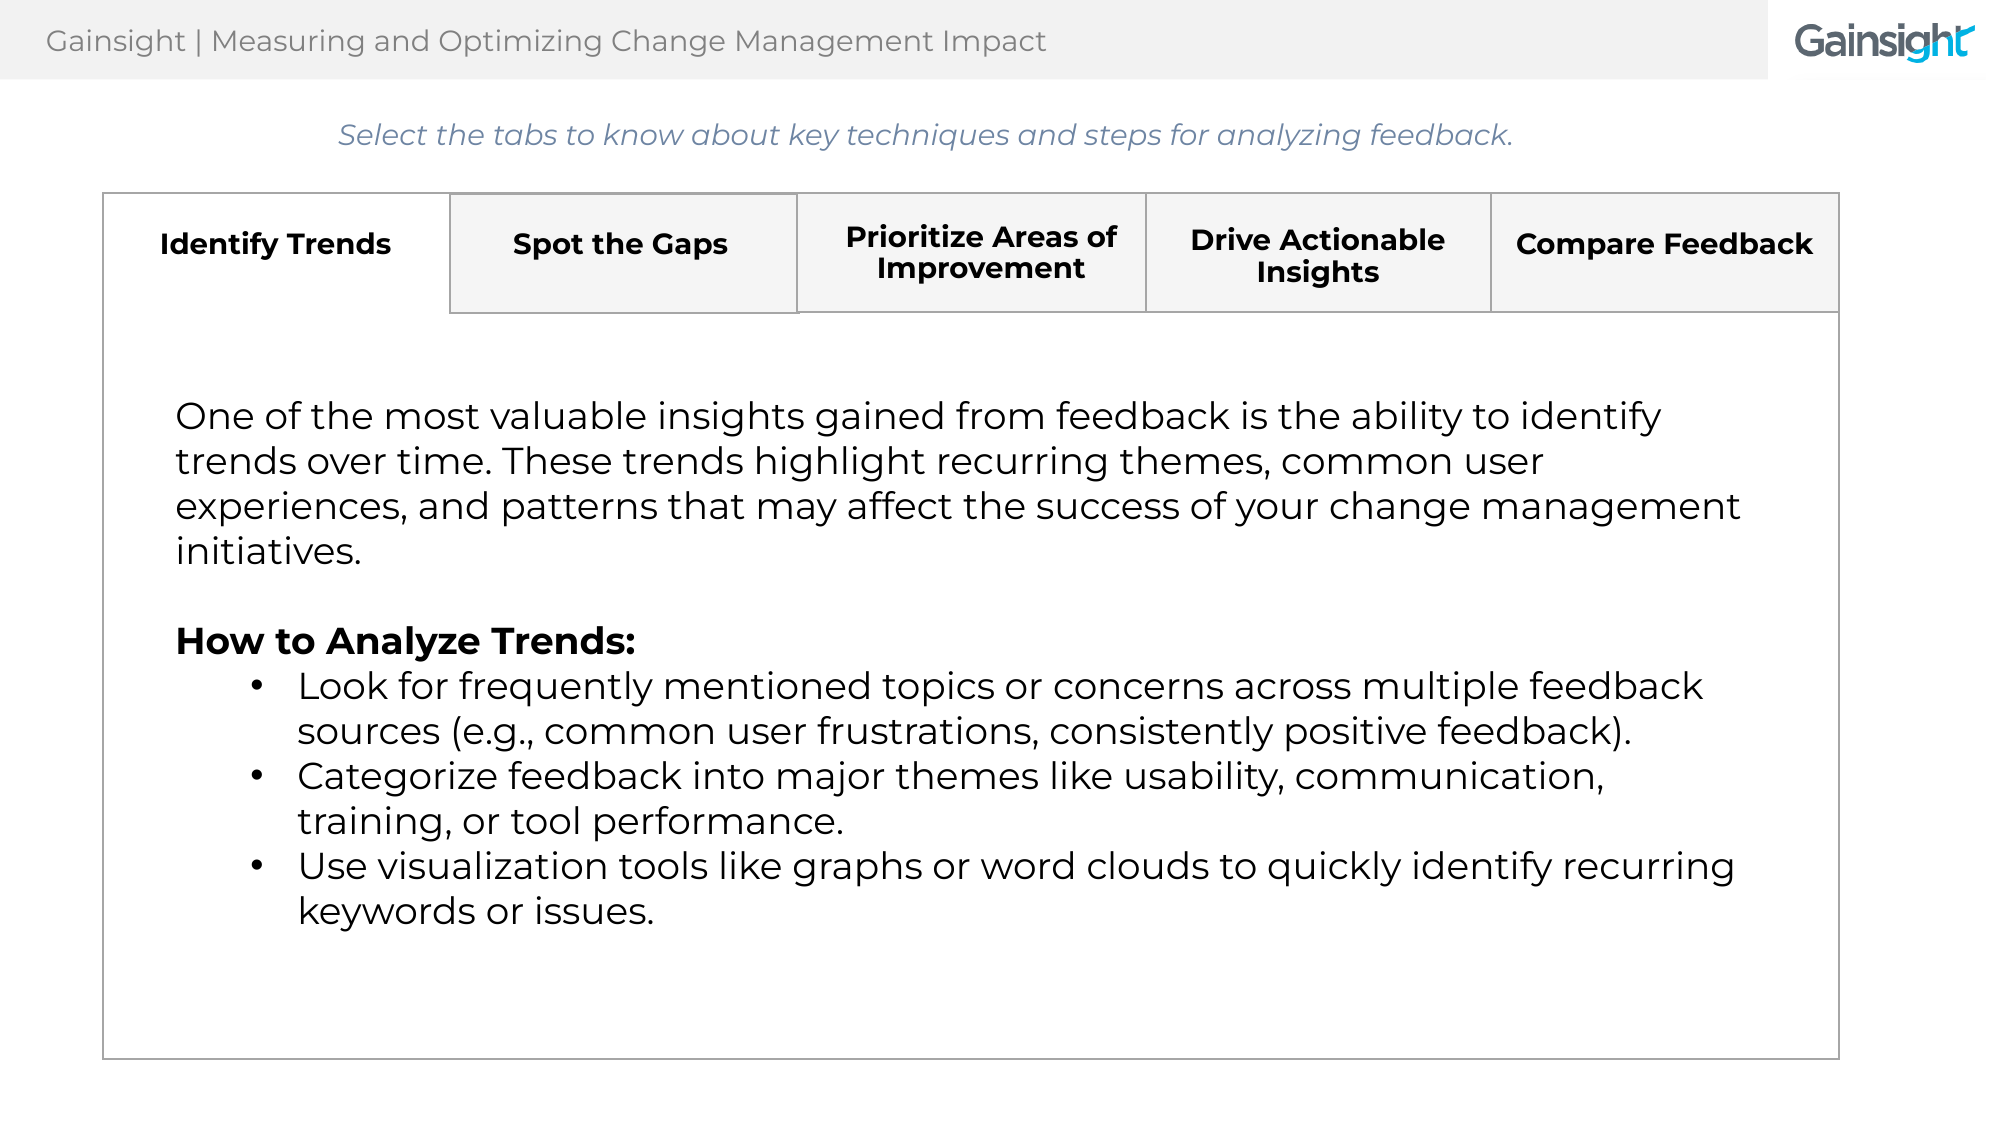

Select the tabs to know about key techniques and steps for analyzing feedback.

Prioritize Areas of Improvement
Drive Actionable Insights
Identify Trends
Compare Feedback
Spot the Gaps
One of the most valuable insights gained from feedback is the ability to identify trends over time. These trends highlight recurring themes, common user experiences, and patterns that may affect the success of your change management initiatives.

How to Analyze Trends:
Look for frequently mentioned topics or concerns across multiple feedback sources (e.g., common user frustrations, consistently positive feedback).
Categorize feedback into major themes like usability, communication, training, or tool performance.
Use visualization tools like graphs or word clouds to quickly identify recurring keywords or issues.